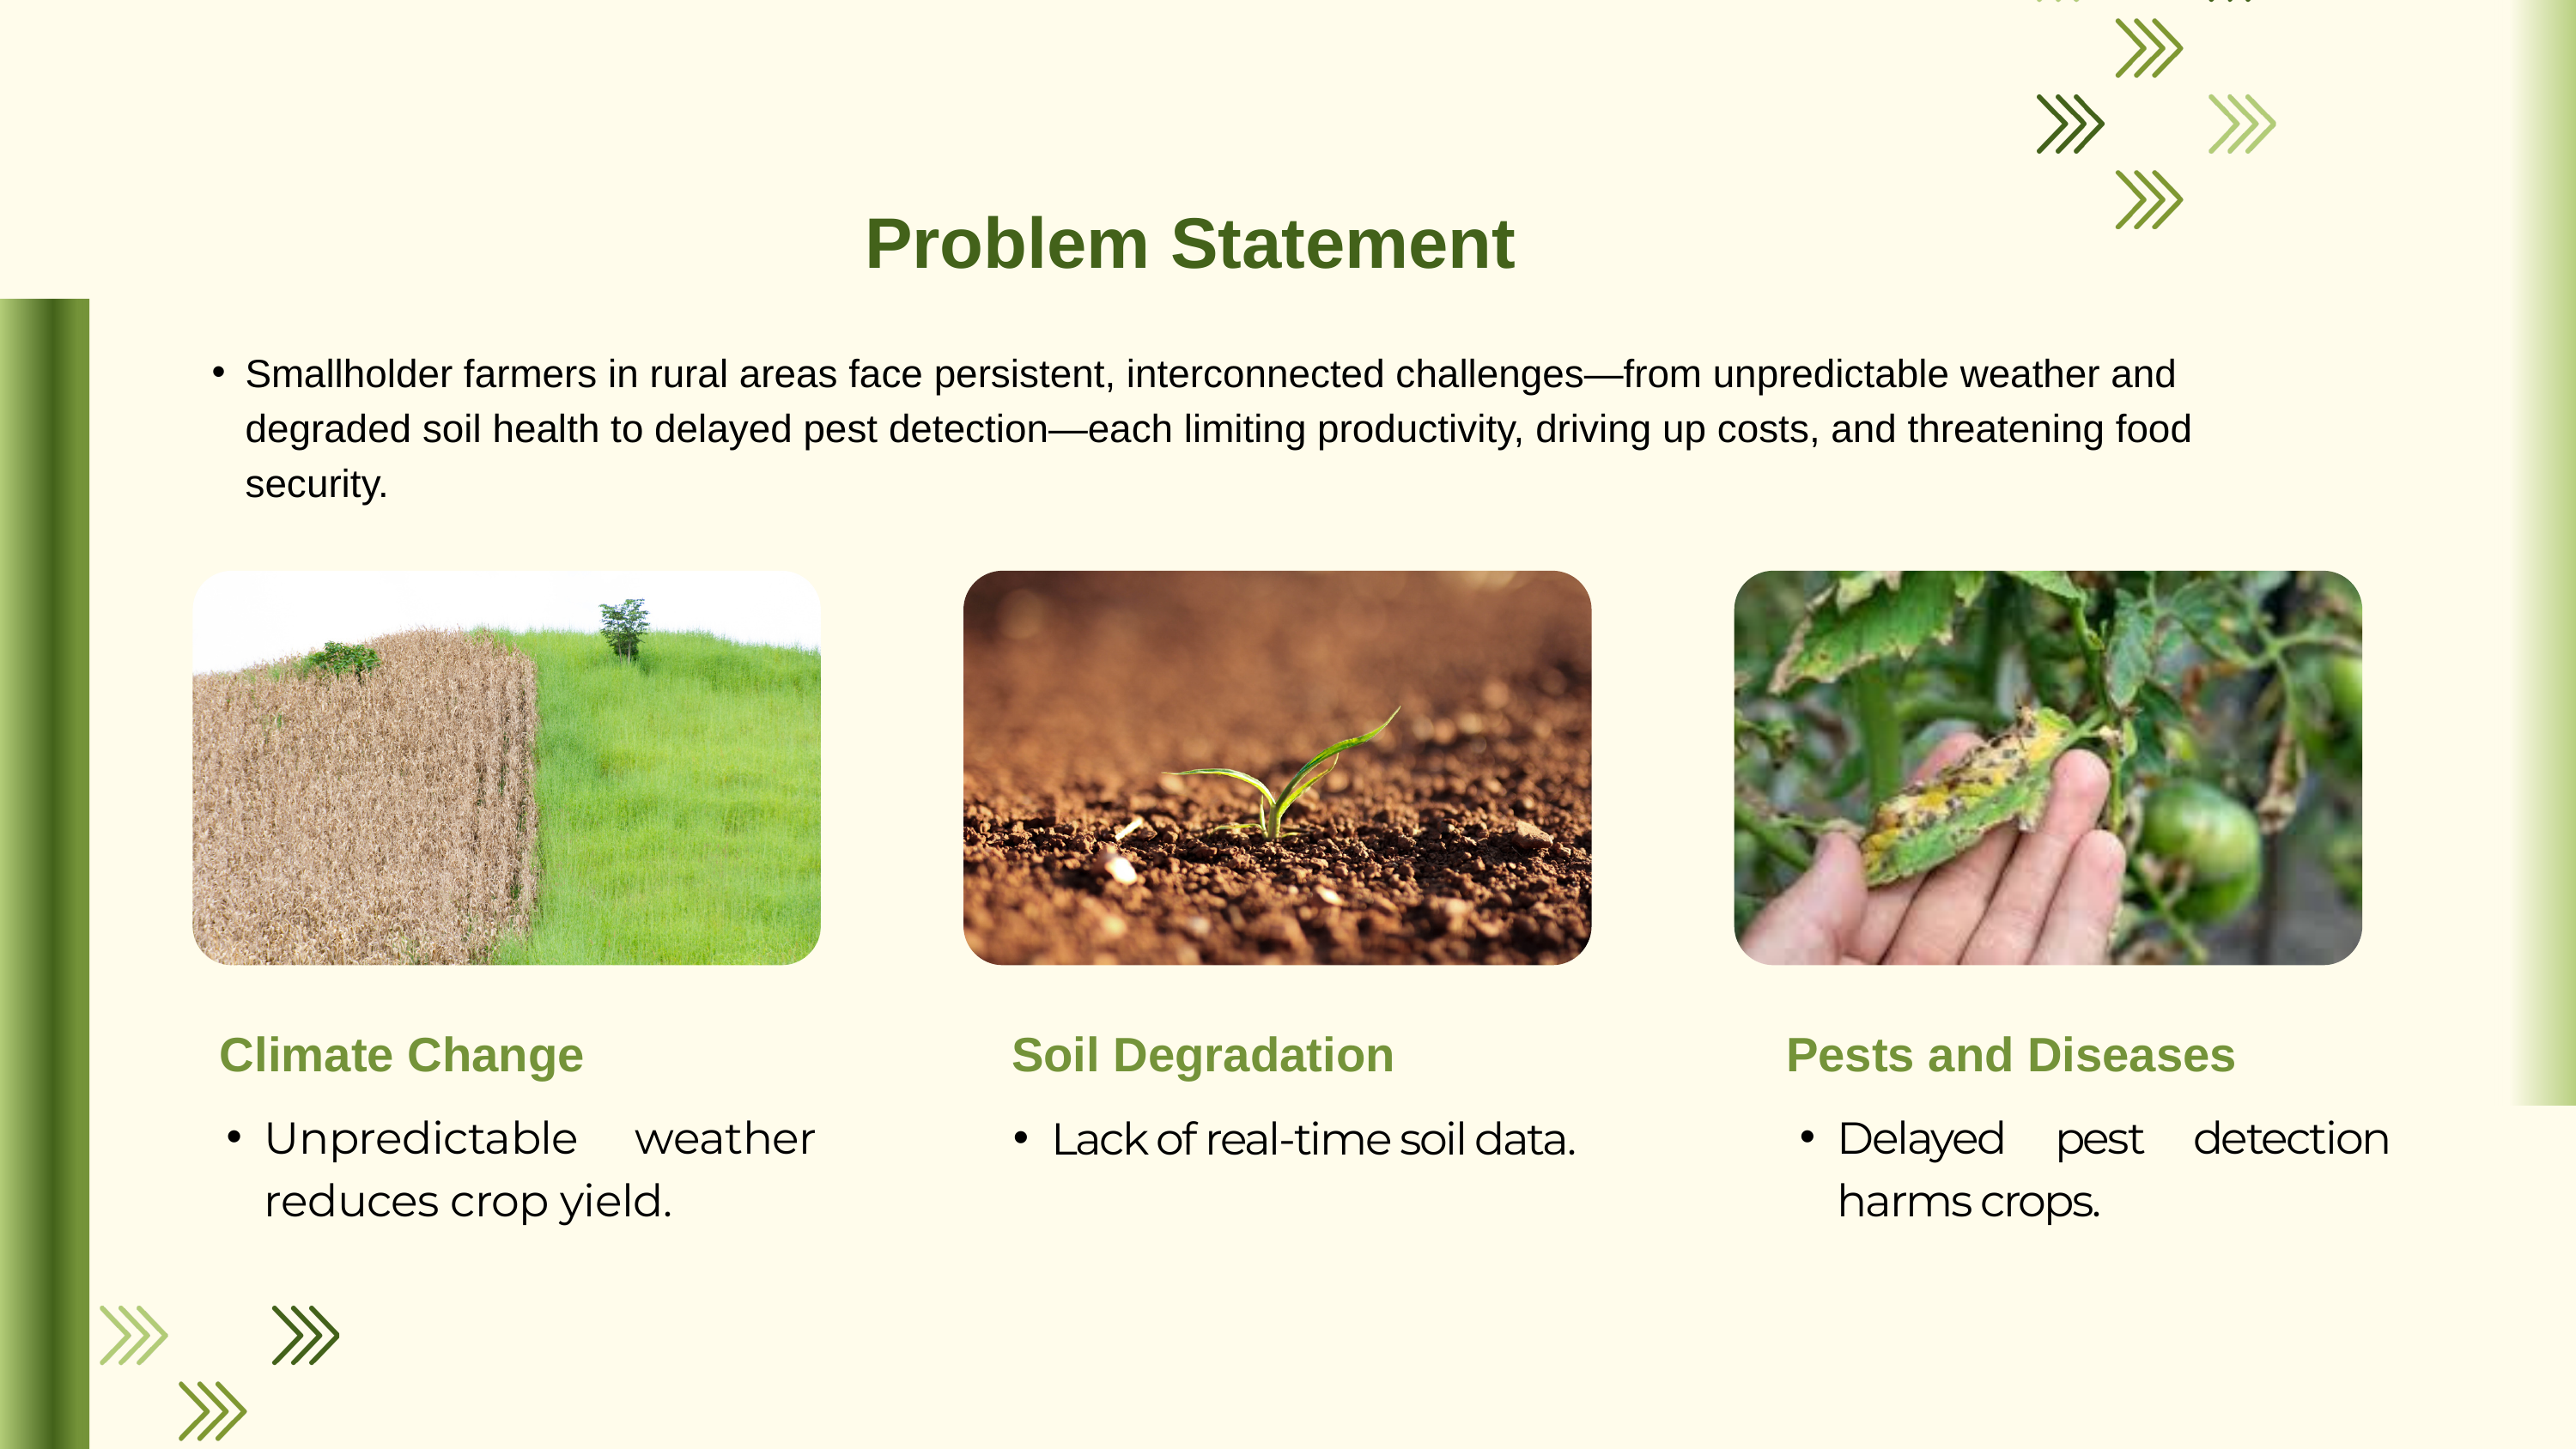

Problem Statement
Smallholder farmers in rural areas face persistent, interconnected challenges—from unpredictable weather and degraded soil health to delayed pest detection—each limiting productivity, driving up costs, and threatening food security.

Climate Change
Soil Degradation
Pests and Diseases
Unpredictable weather reduces crop yield.
Delayed pest detection harms crops.
Lack of real-time soil data.